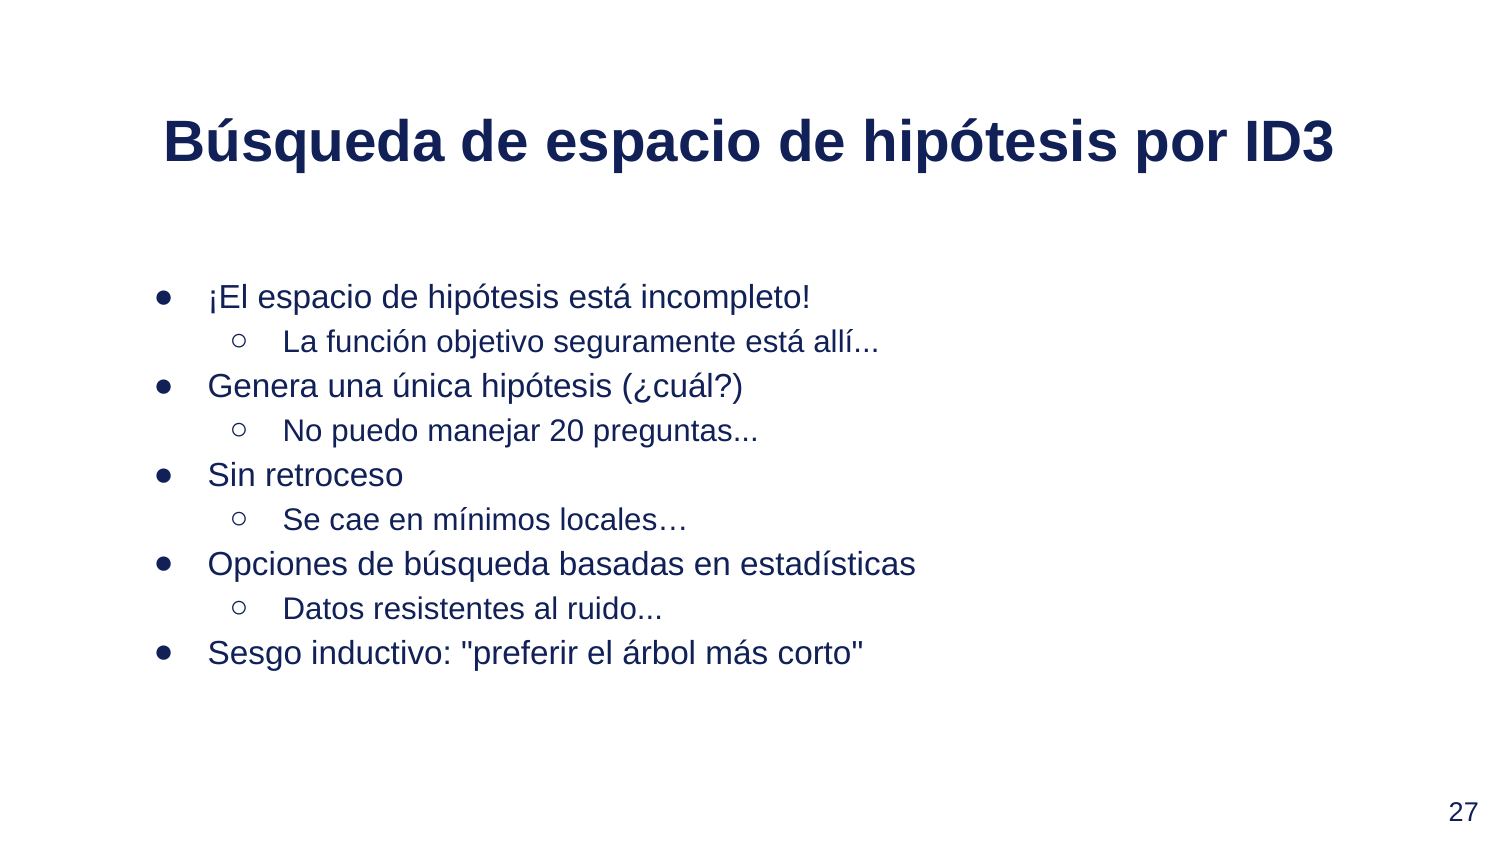

Búsqueda de espacio de hipótesis por ID3
¡El espacio de hipótesis está incompleto!
La función objetivo seguramente está allí...
Genera una única hipótesis (¿cuál?)
No puedo manejar 20 preguntas...
Sin retroceso
Se cae en mínimos locales…
Opciones de búsqueda basadas en estadísticas
Datos resistentes al ruido...
Sesgo inductivo: "preferir el árbol más corto"
27